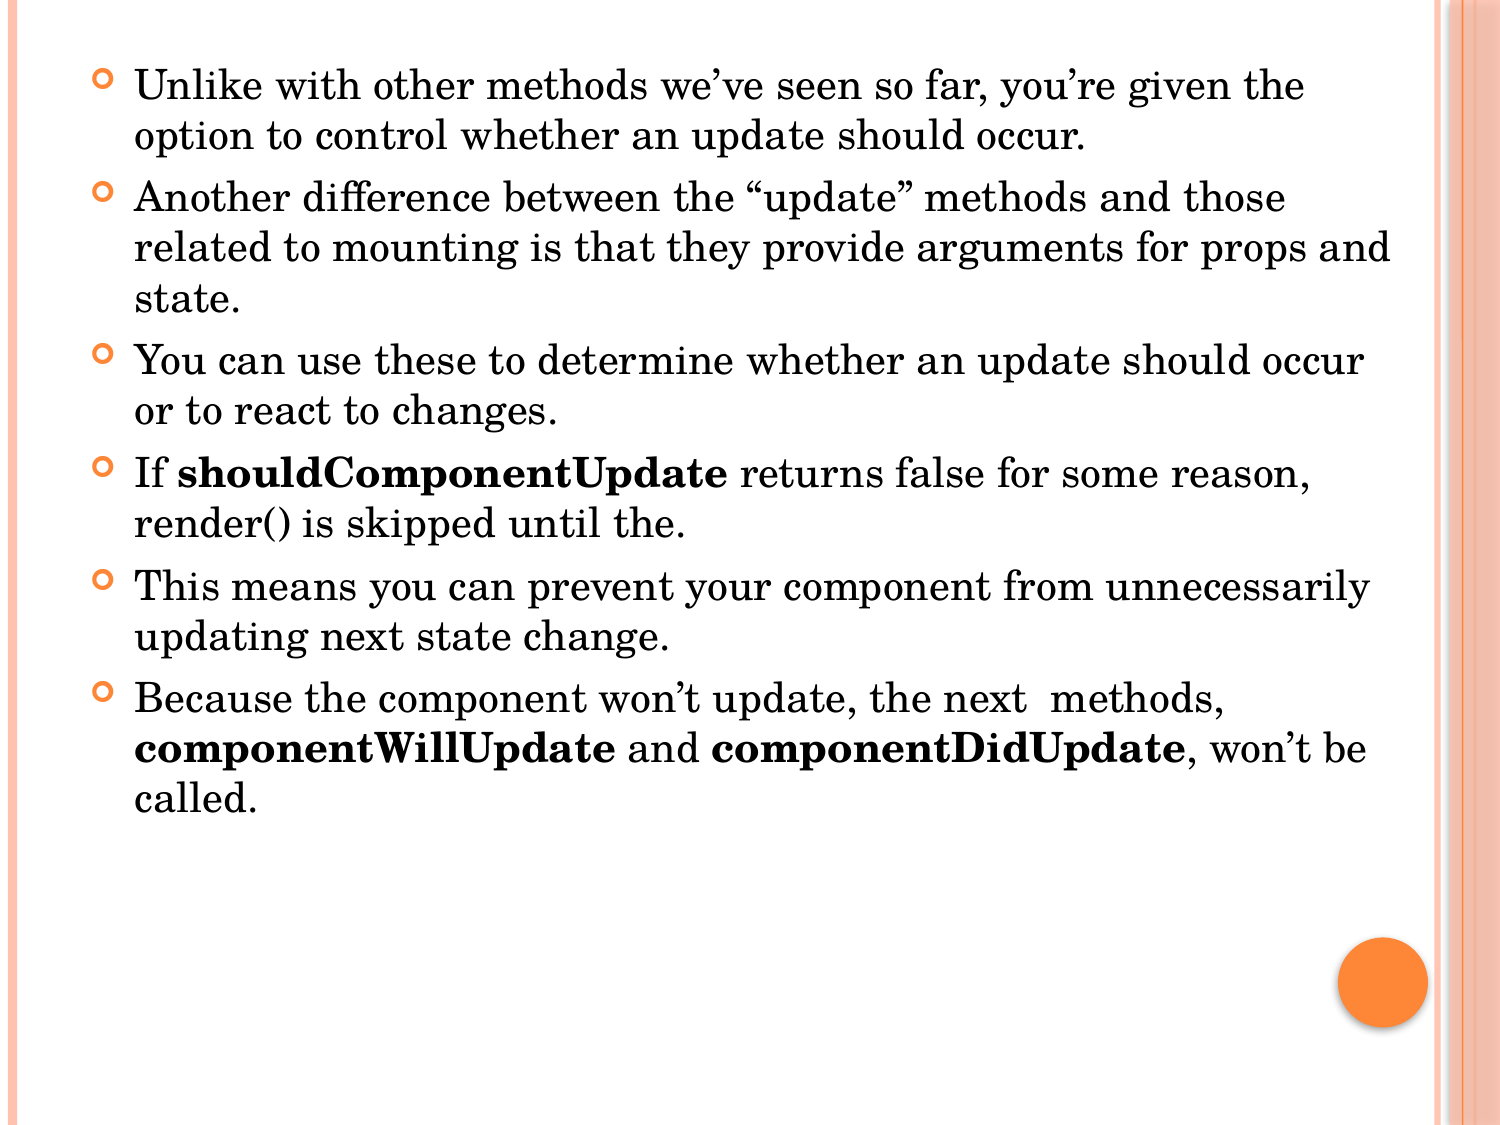

Unlike with other methods we’ve seen so far, you’re given the option to control whether an update should occur.
Another difference between the “update” methods and those related to mounting is that they provide arguments for props and state.
You can use these to determine whether an update should occur or to react to changes.
If shouldComponentUpdate returns false for some reason, render() is skipped until the.
This means you can prevent your component from unnecessarily updating next state change.
Because the component won’t update, the next  methods, componentWillUpdate and componentDidUpdate, won’t be called.